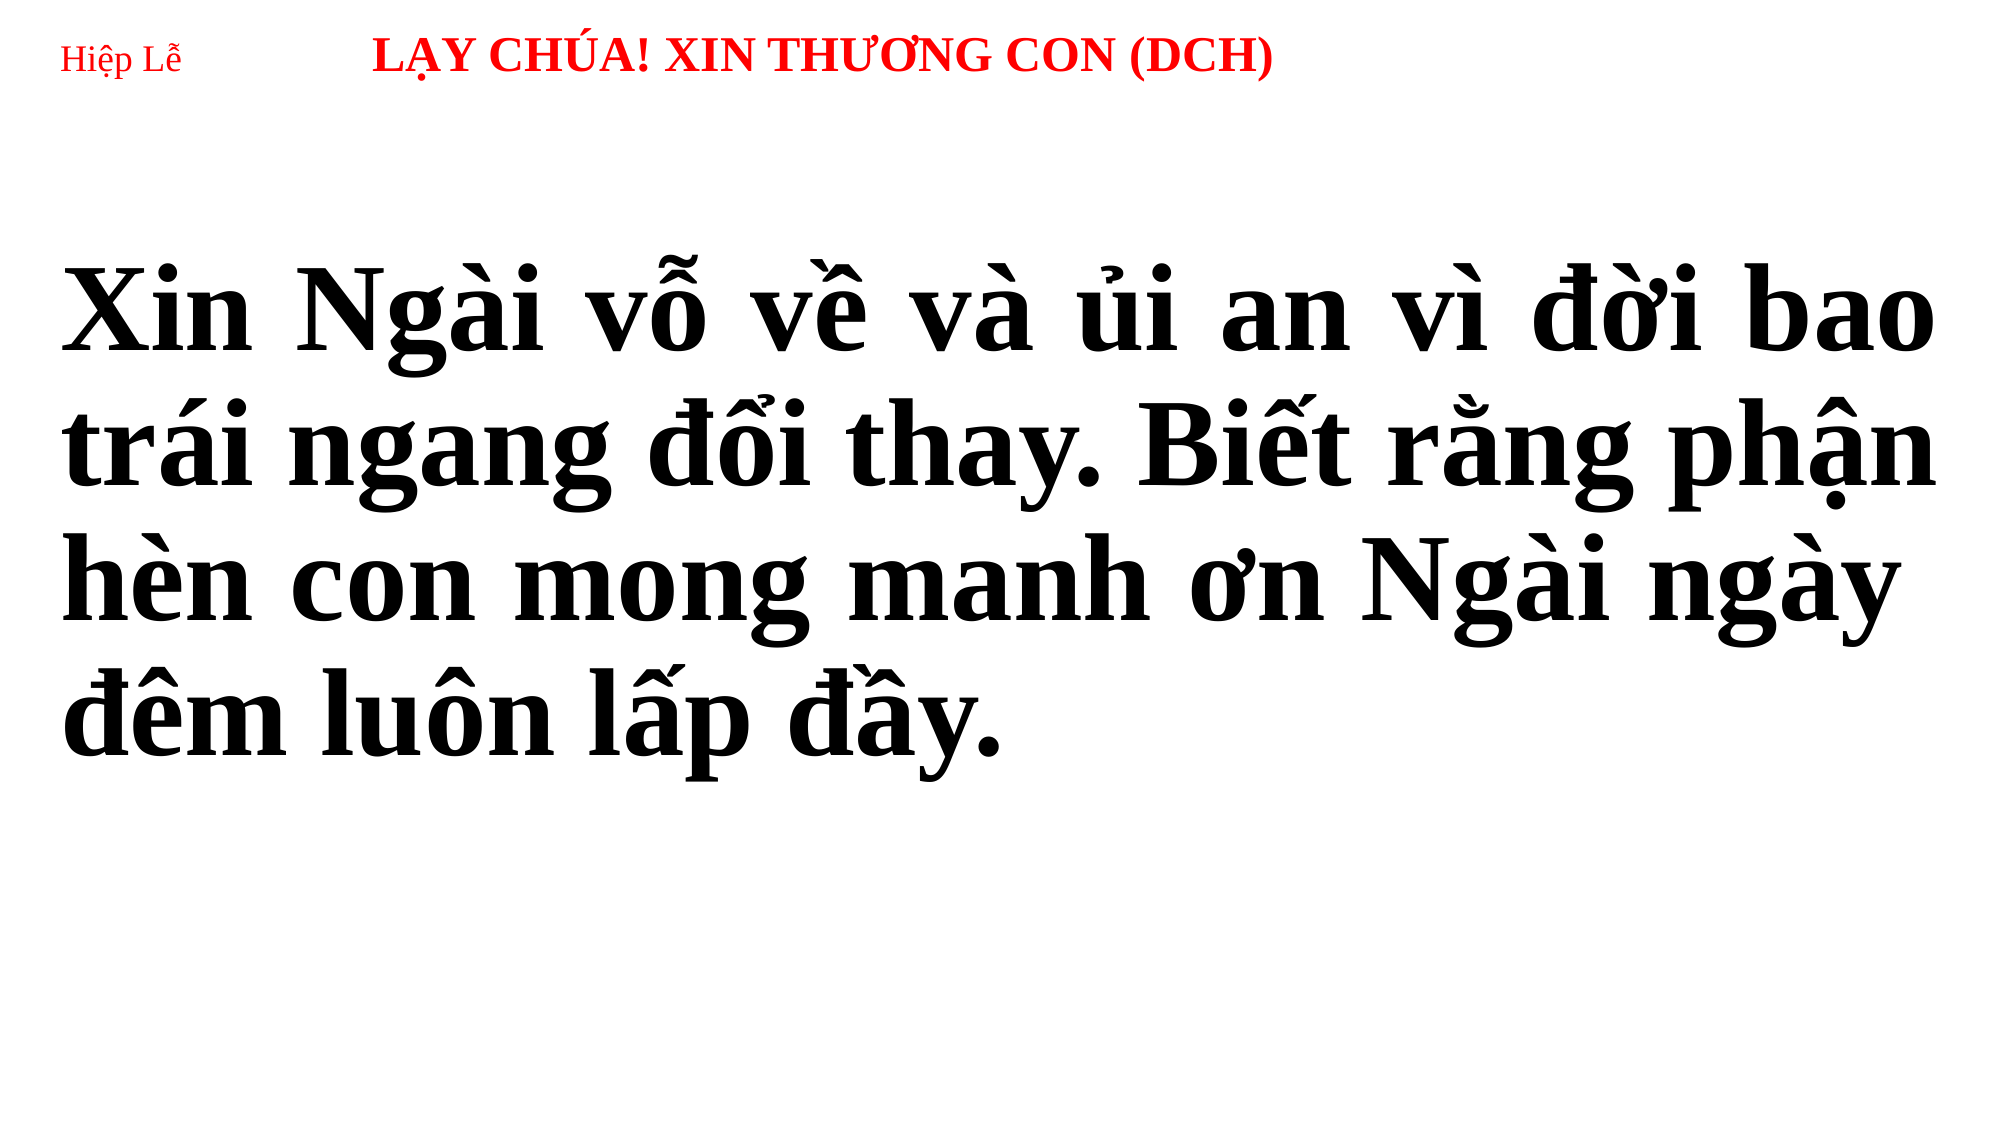

# Hiệp Lễ                    LẠY CHÚA! XIN THƯƠNG CON (DCH)
Xin Ngài vỗ về và ủi an vì đời bao trái ngang đổi thay. Biết rằng phận hèn con mong manh ơn Ngài ngày  đêm luôn lấp đầy.